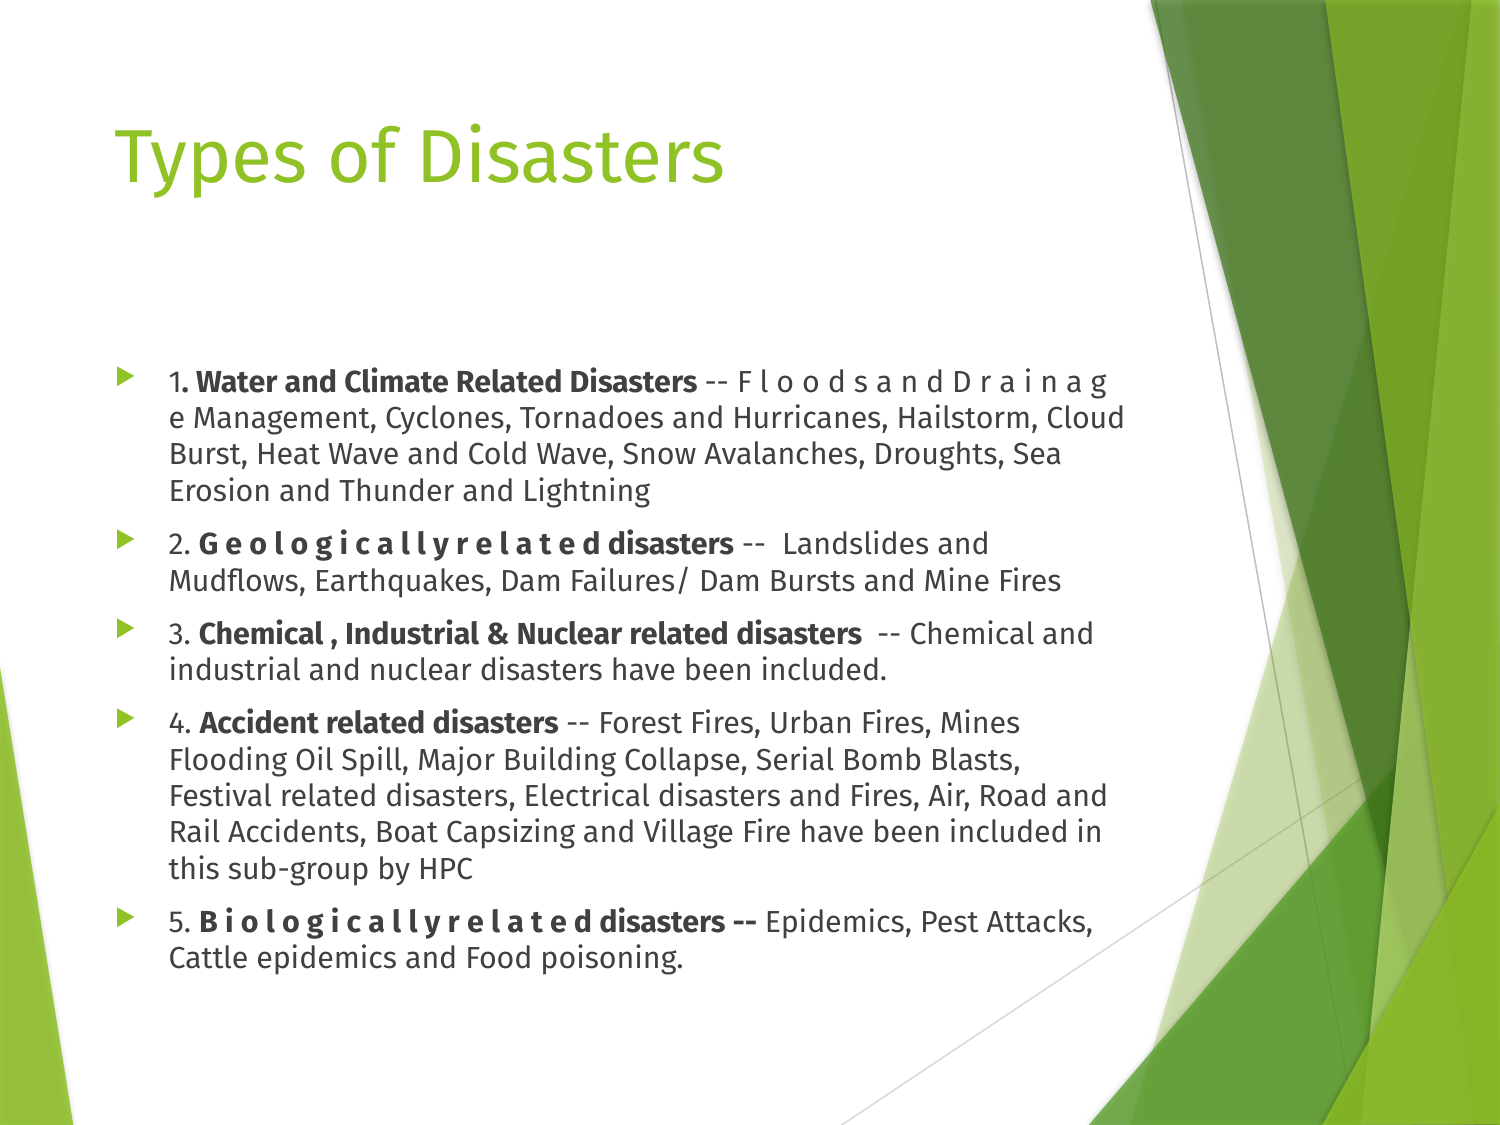

# Types of Disasters
1. Water and Climate Related Disasters -- F l o o d s a n d D r a i n a g e Management, Cyclones, Tornadoes and Hurricanes, Hailstorm, Cloud Burst, Heat Wave and Cold Wave, Snow Avalanches, Droughts, Sea Erosion and Thunder and Lightning
2. G e o l o g i c a l l y r e l a t e d disasters --  Landslides and Mudflows, Earthquakes, Dam Failures/ Dam Bursts and Mine Fires
3. Chemical , Industrial & Nuclear related disasters  -- Chemical and industrial and nuclear disasters have been included.
4. Accident related disasters -- Forest Fires, Urban Fires, Mines Flooding Oil Spill, Major Building Collapse, Serial Bomb Blasts, Festival related disasters, Electrical disasters and Fires, Air, Road and Rail Accidents, Boat Capsizing and Village Fire have been included in this sub-group by HPC
5. B i o l o g i c a l l y r e l a t e d disasters -- Epidemics, Pest Attacks, Cattle epidemics and Food poisoning.